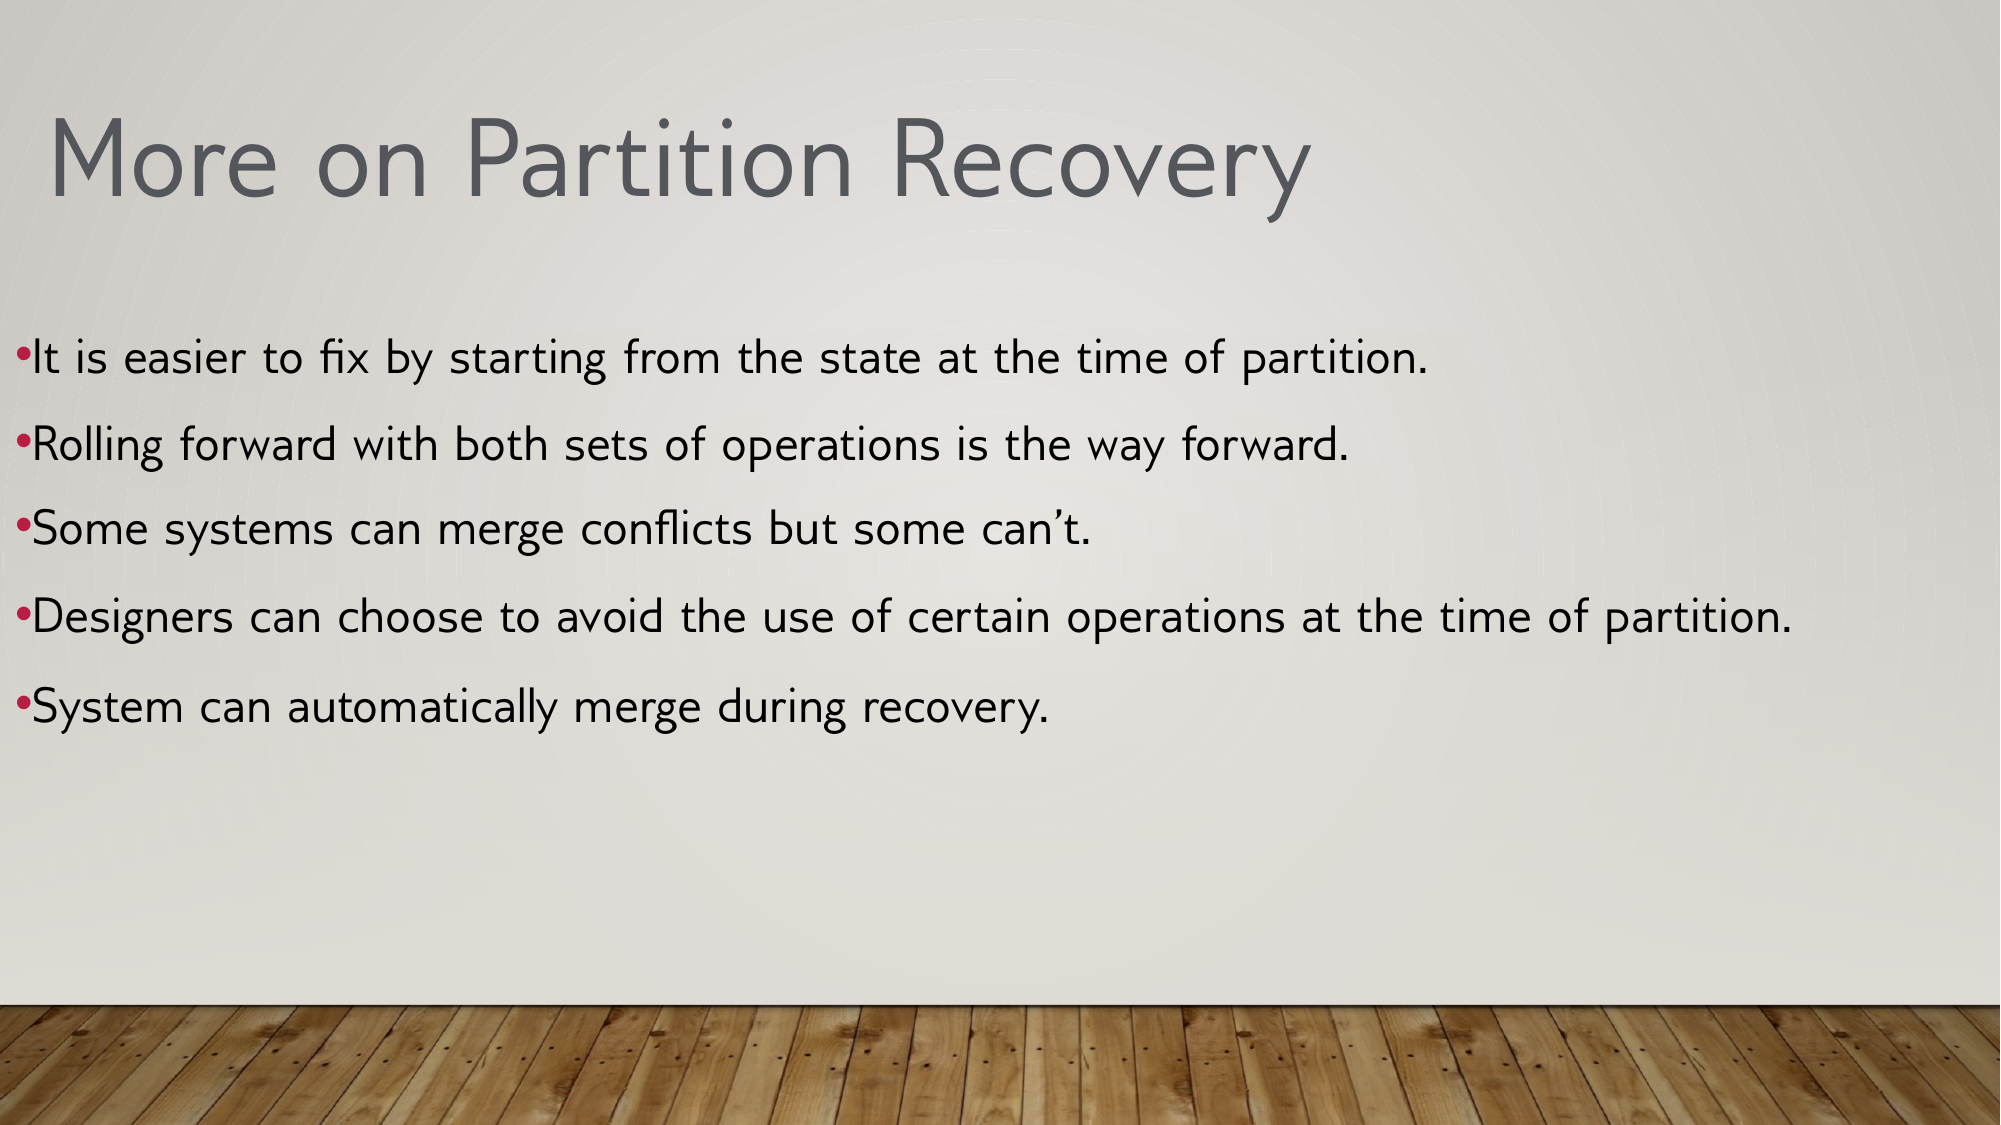

More on Partition Recovery
It is easier to fix by starting from the state at the time of partition.

Rolling forward with both sets of operations is the way forward.

Some systems can merge conflicts but some can’t.
Designers can choose to avoid the use of certain operations at the time of partition.
System can automatically merge during recovery.